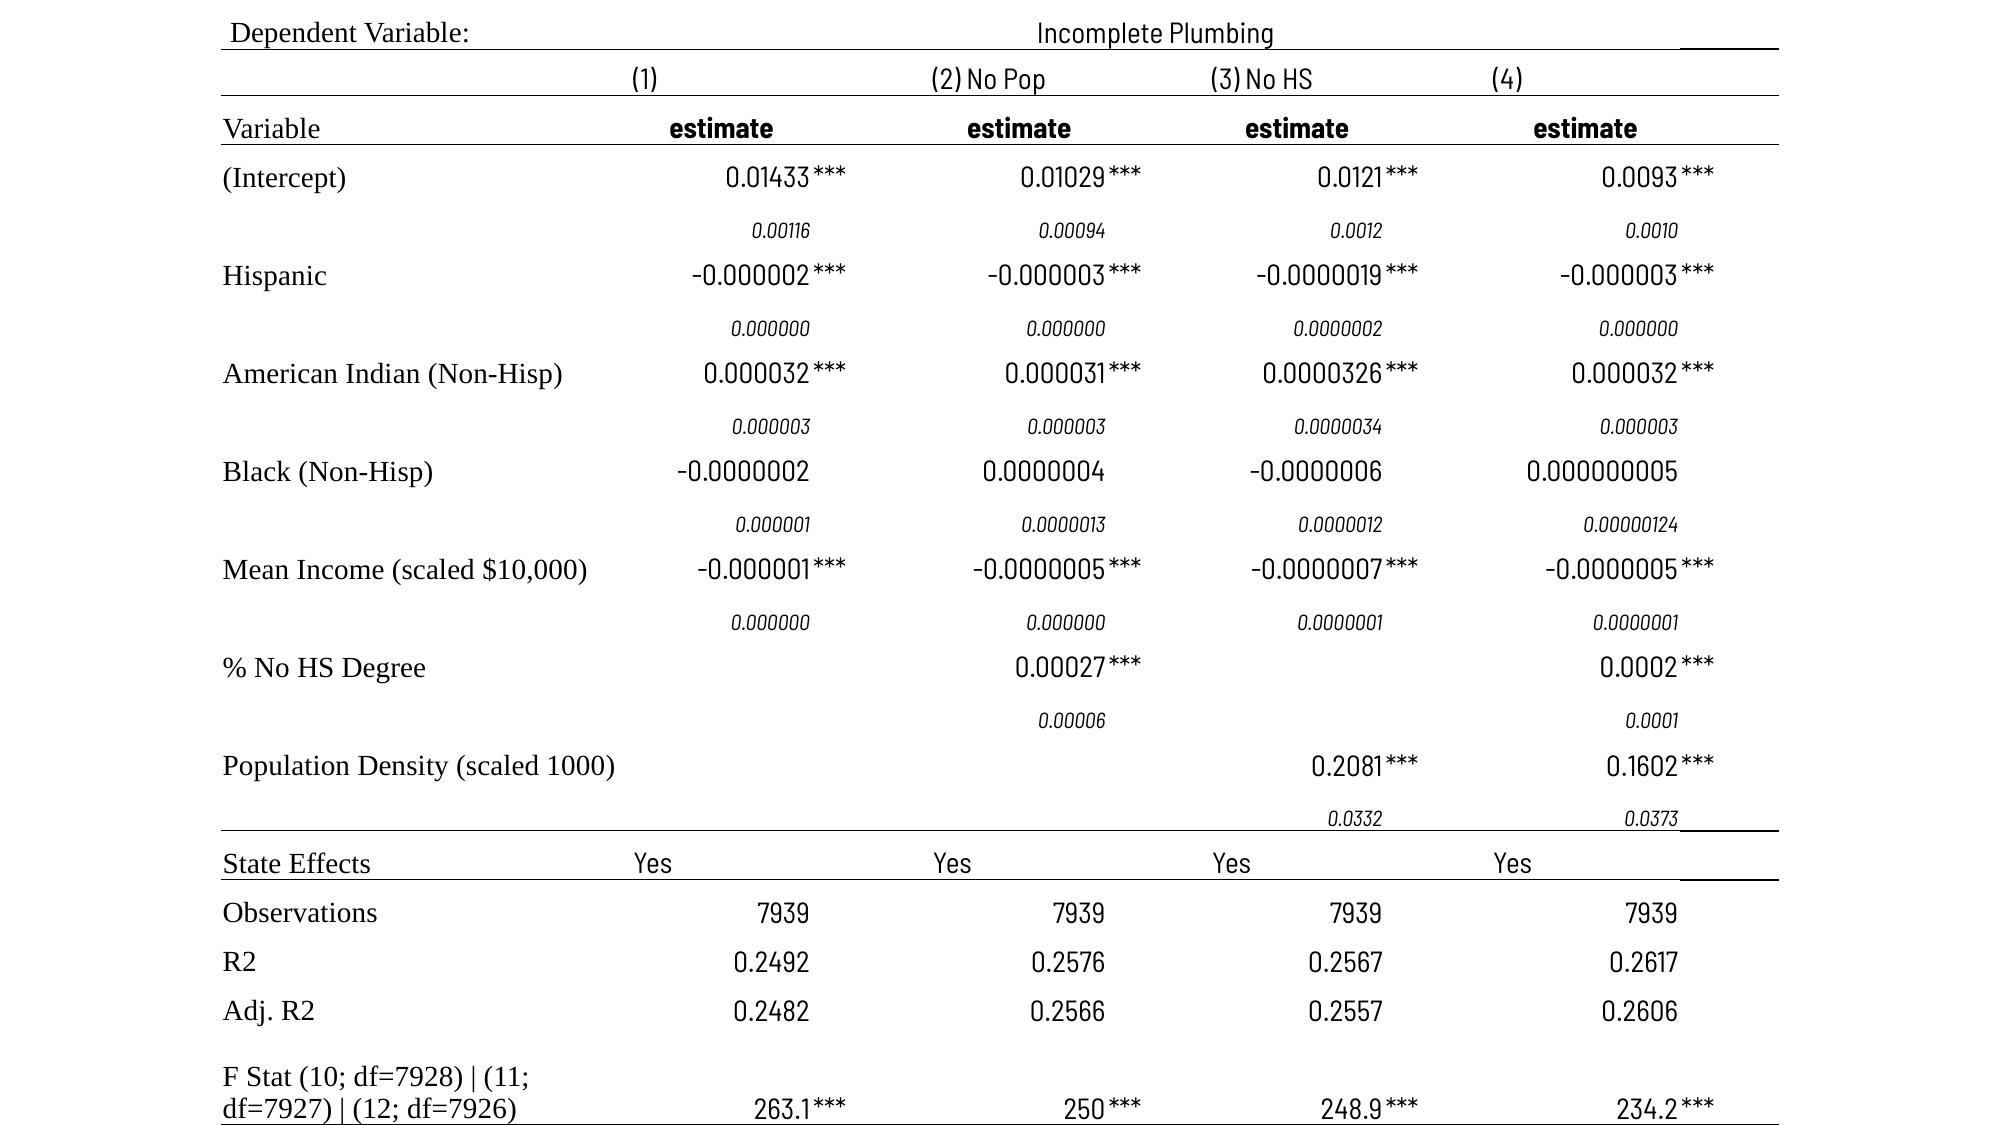

| Dependent Variable: | Incomplete Plumbing |  |  |  |  |  |  |  |
| --- | --- | --- | --- | --- | --- | --- | --- | --- |
|  | (1) |  | (2) No Pop |  | (3) No HS |  | (4) |  |
| Variable | estimate |  | estimate |  | estimate |  | estimate |  |
| (Intercept) | 0.01433 | \*\*\* | 0.01029 | \*\*\* | 0.0121 | \*\*\* | 0.0093 | \*\*\* |
|  | 0.00116 |  | 0.00094 |  | 0.0012 |  | 0.0010 |  |
| Hispanic | -0.000002 | \*\*\* | -0.000003 | \*\*\* | -0.0000019 | \*\*\* | -0.000003 | \*\*\* |
|  | 0.000000 |  | 0.000000 |  | 0.0000002 |  | 0.000000 |  |
| American Indian (Non-Hisp) | 0.000032 | \*\*\* | 0.000031 | \*\*\* | 0.0000326 | \*\*\* | 0.000032 | \*\*\* |
|  | 0.000003 |  | 0.000003 |  | 0.0000034 |  | 0.000003 |  |
| Black (Non-Hisp) | -0.0000002 |  | 0.0000004 |  | -0.0000006 |  | 0.000000005 |  |
|  | 0.000001 |  | 0.0000013 |  | 0.0000012 |  | 0.00000124 |  |
| Mean Income (scaled $10,000) | -0.000001 | \*\*\* | -0.0000005 | \*\*\* | -0.0000007 | \*\*\* | -0.0000005 | \*\*\* |
|  | 0.000000 |  | 0.000000 |  | 0.0000001 |  | 0.0000001 |  |
| % No HS Degree |  |  | 0.00027 | \*\*\* |  |  | 0.0002 | \*\*\* |
|  |  |  | 0.00006 |  |  |  | 0.0001 |  |
| Population Density (scaled 1000) |  |  |  |  | 0.2081 | \*\*\* | 0.1602 | \*\*\* |
|  |  |  |  |  | 0.0332 |  | 0.0373 |  |
| State Effects | Yes |  | Yes |  | Yes |  | Yes |  |
| Observations | 7939 |  | 7939 |  | 7939 |  | 7939 |  |
| R2 | 0.2492 |  | 0.2576 |  | 0.2567 |  | 0.2617 |  |
| Adj. R2 | 0.2482 |  | 0.2566 |  | 0.2557 |  | 0.2606 |  |
| F Stat (10; df=7928) | (11; df=7927) | (12; df=7926) | 263.1 | \*\*\* | 250 | \*\*\* | 248.9 | \*\*\* | 234.2 | \*\*\* |